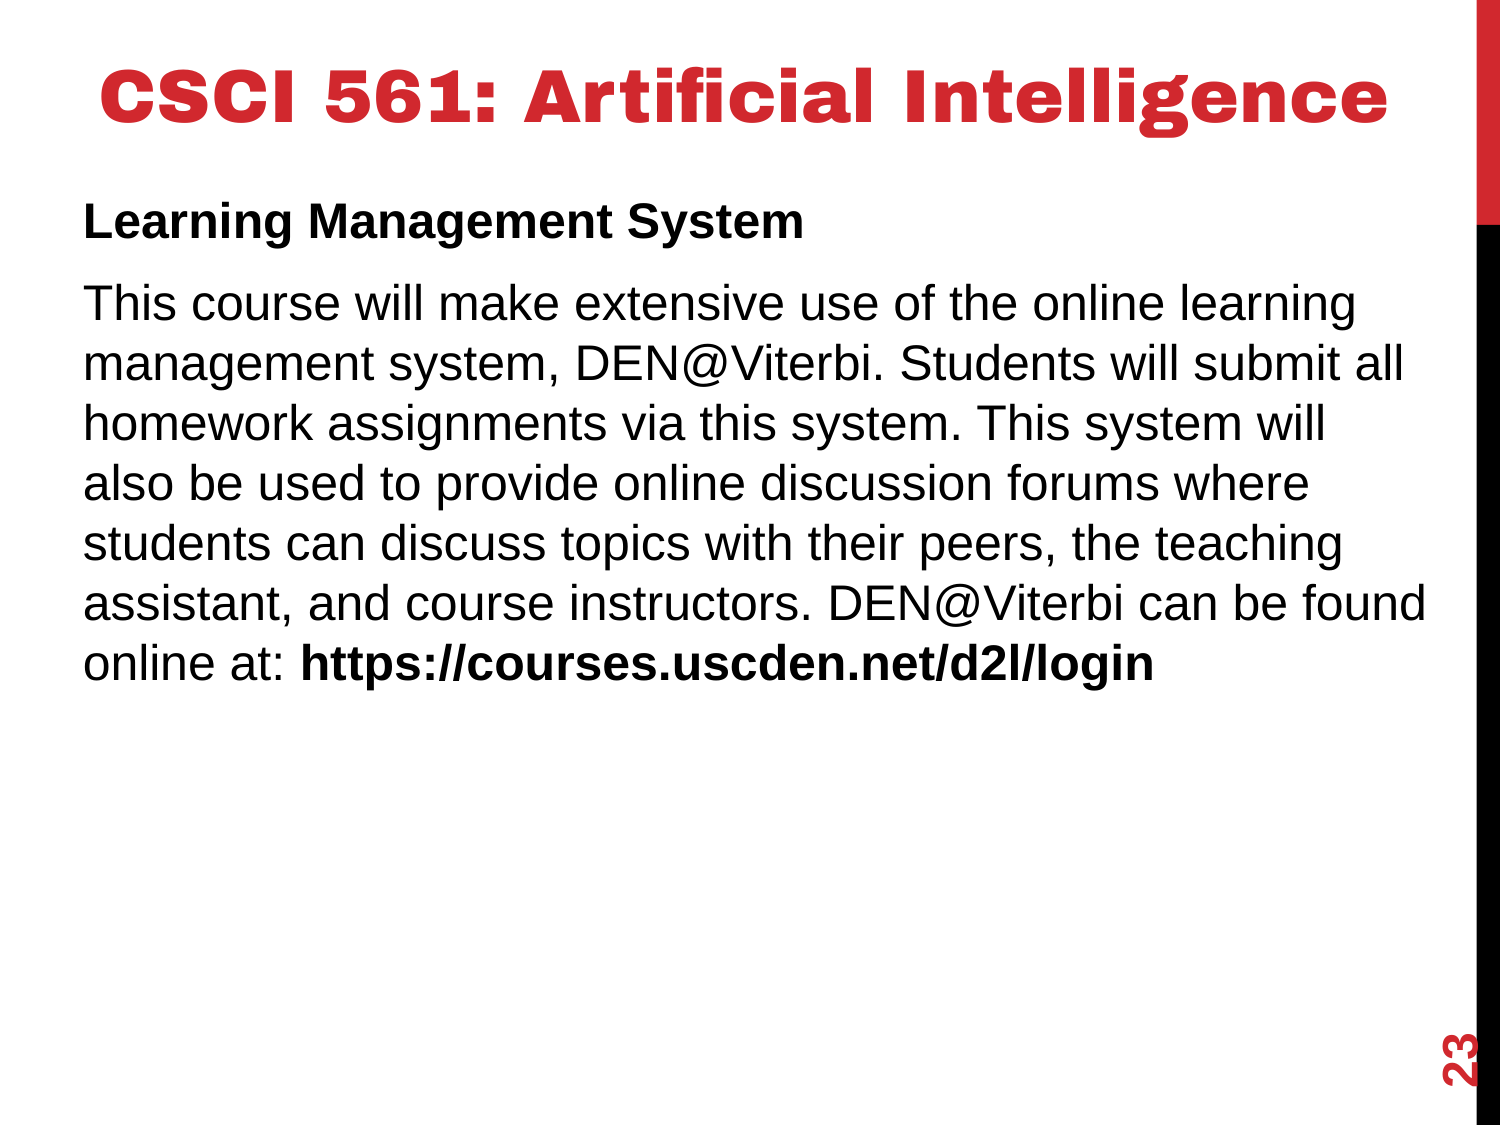

# CSCI 561: Artificial Intelligence
Learning Management System
This course will make extensive use of the online learning management system, DEN@Viterbi. Students will submit all homework assignments via this system. This system will also be used to provide online discussion forums where students can discuss topics with their peers, the teaching assistant, and course instructors. DEN@Viterbi can be found online at: https://courses.uscden.net/d2l/login

23